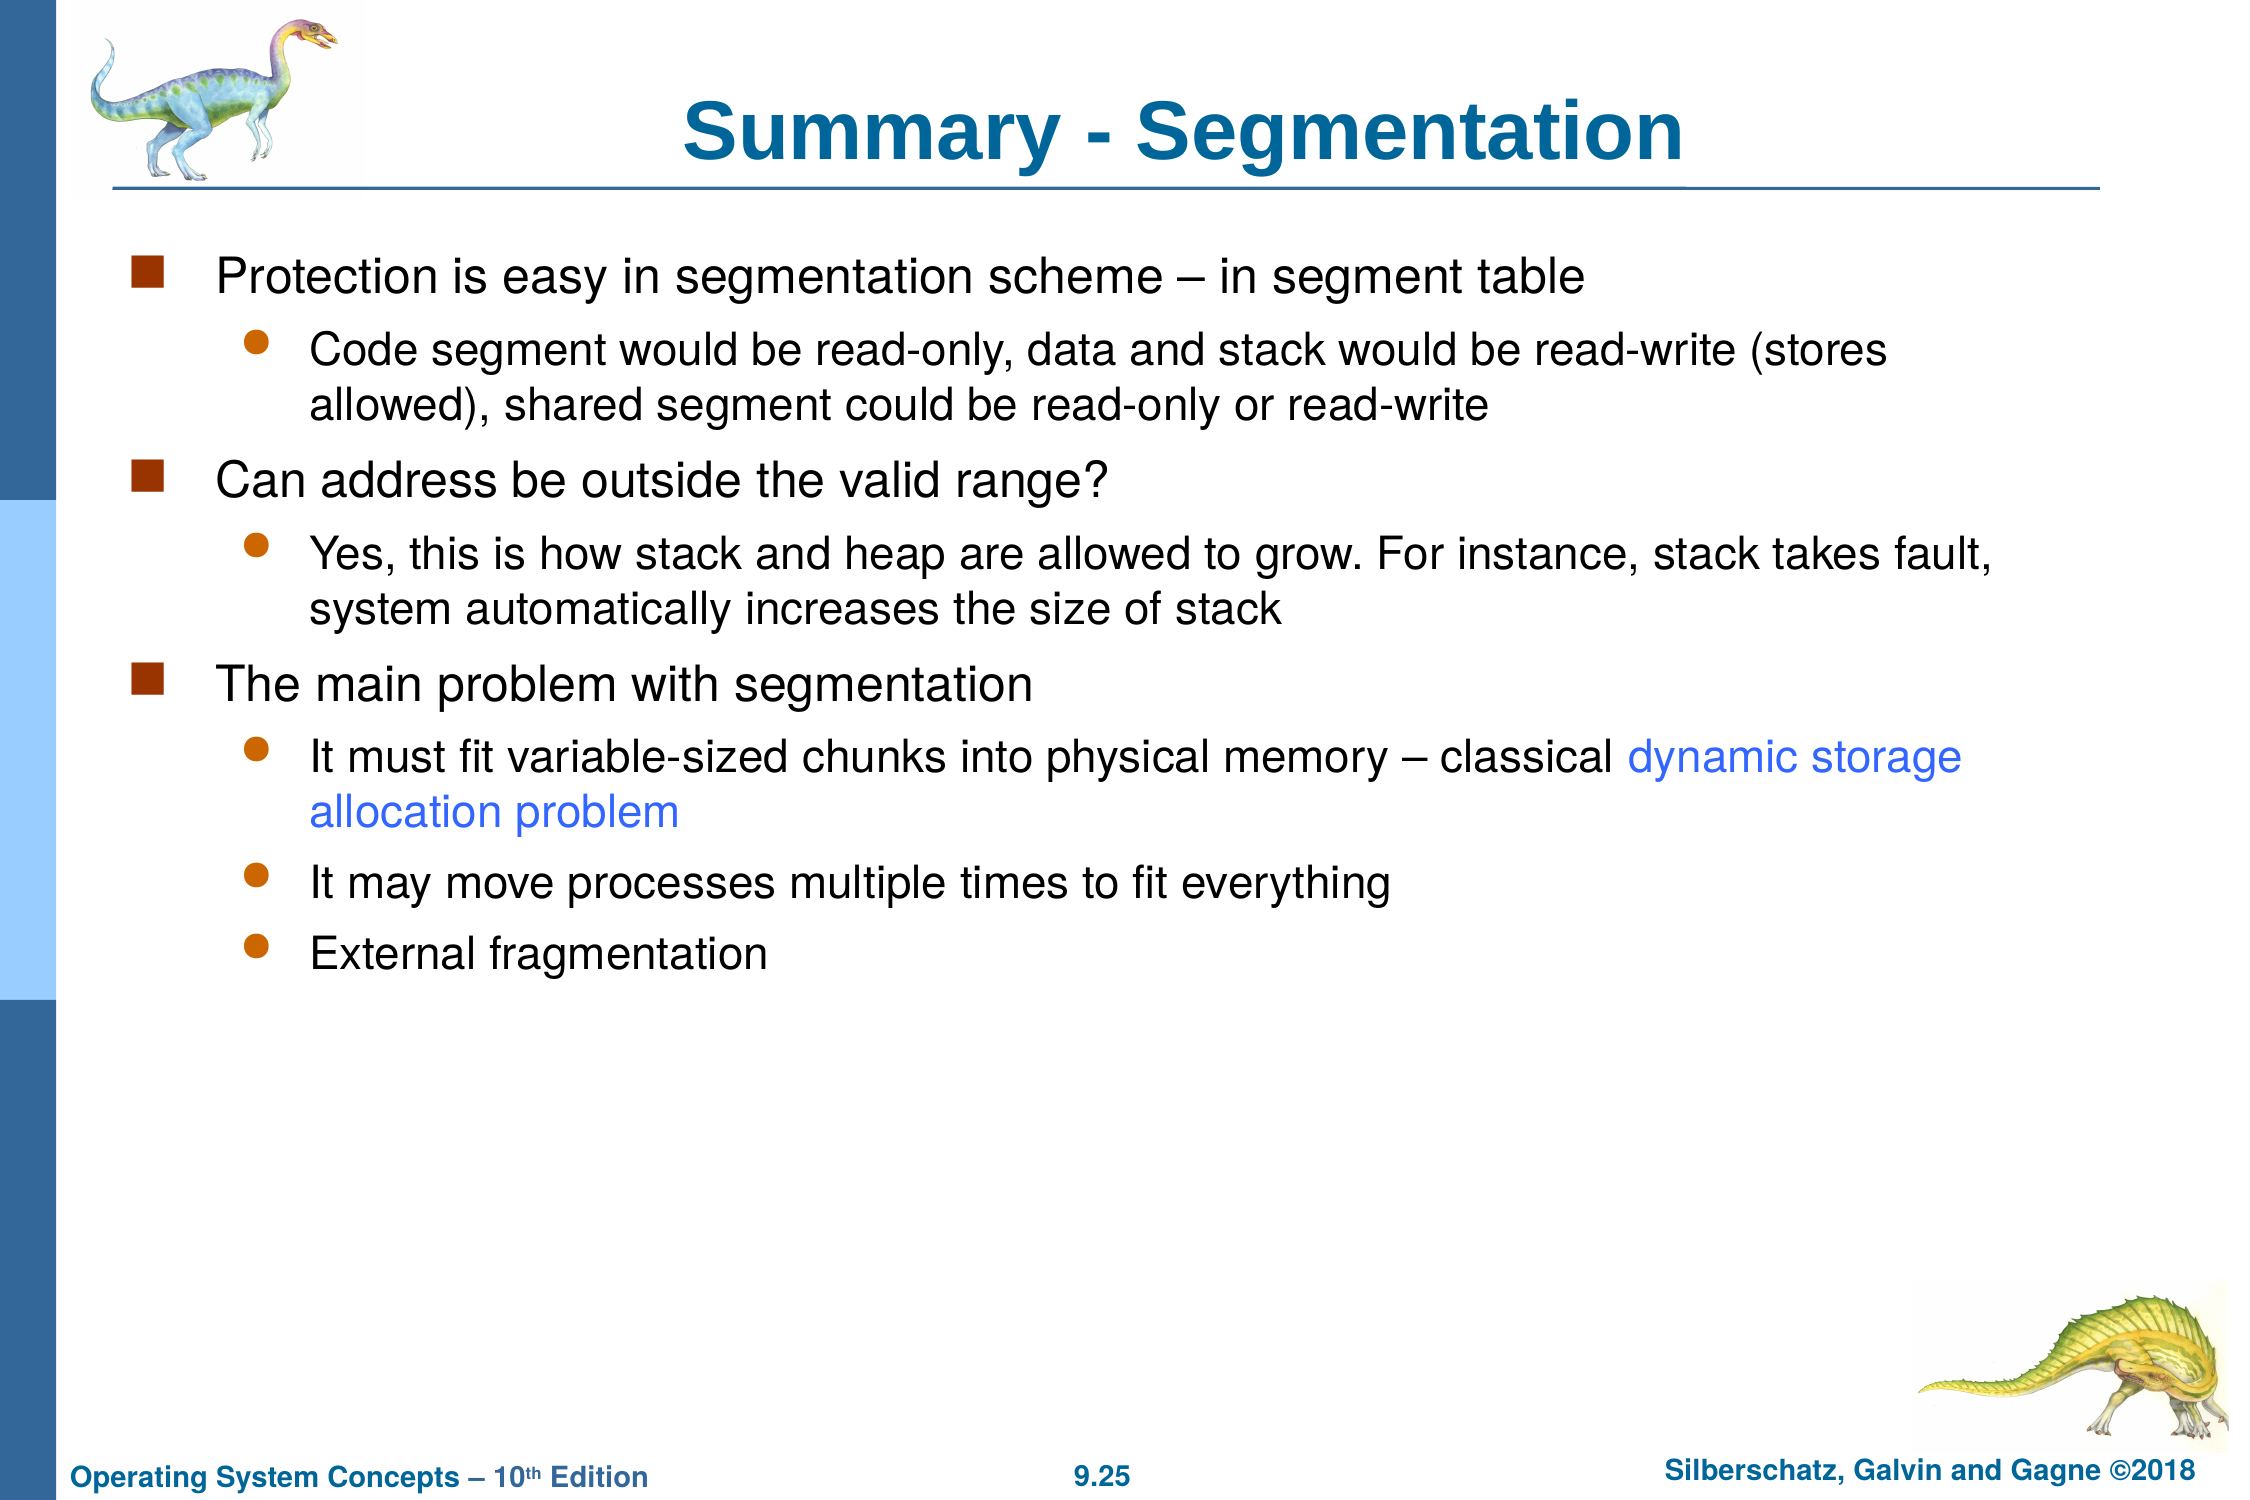

# Summary - Segmentation
Protection is easy in segmentation scheme – in segment table
Code segment would be read-only, data and stack would be read-write (stores allowed), shared segment could be read-only or read-write
Can address be outside the valid range?
Yes, this is how stack and heap are allowed to grow. For instance, stack takes fault, system automatically increases the size of stack
The main problem with segmentation
It must fit variable-sized chunks into physical memory – classical dynamic storage allocation problem
It may move processes multiple times to fit everything
External fragmentation